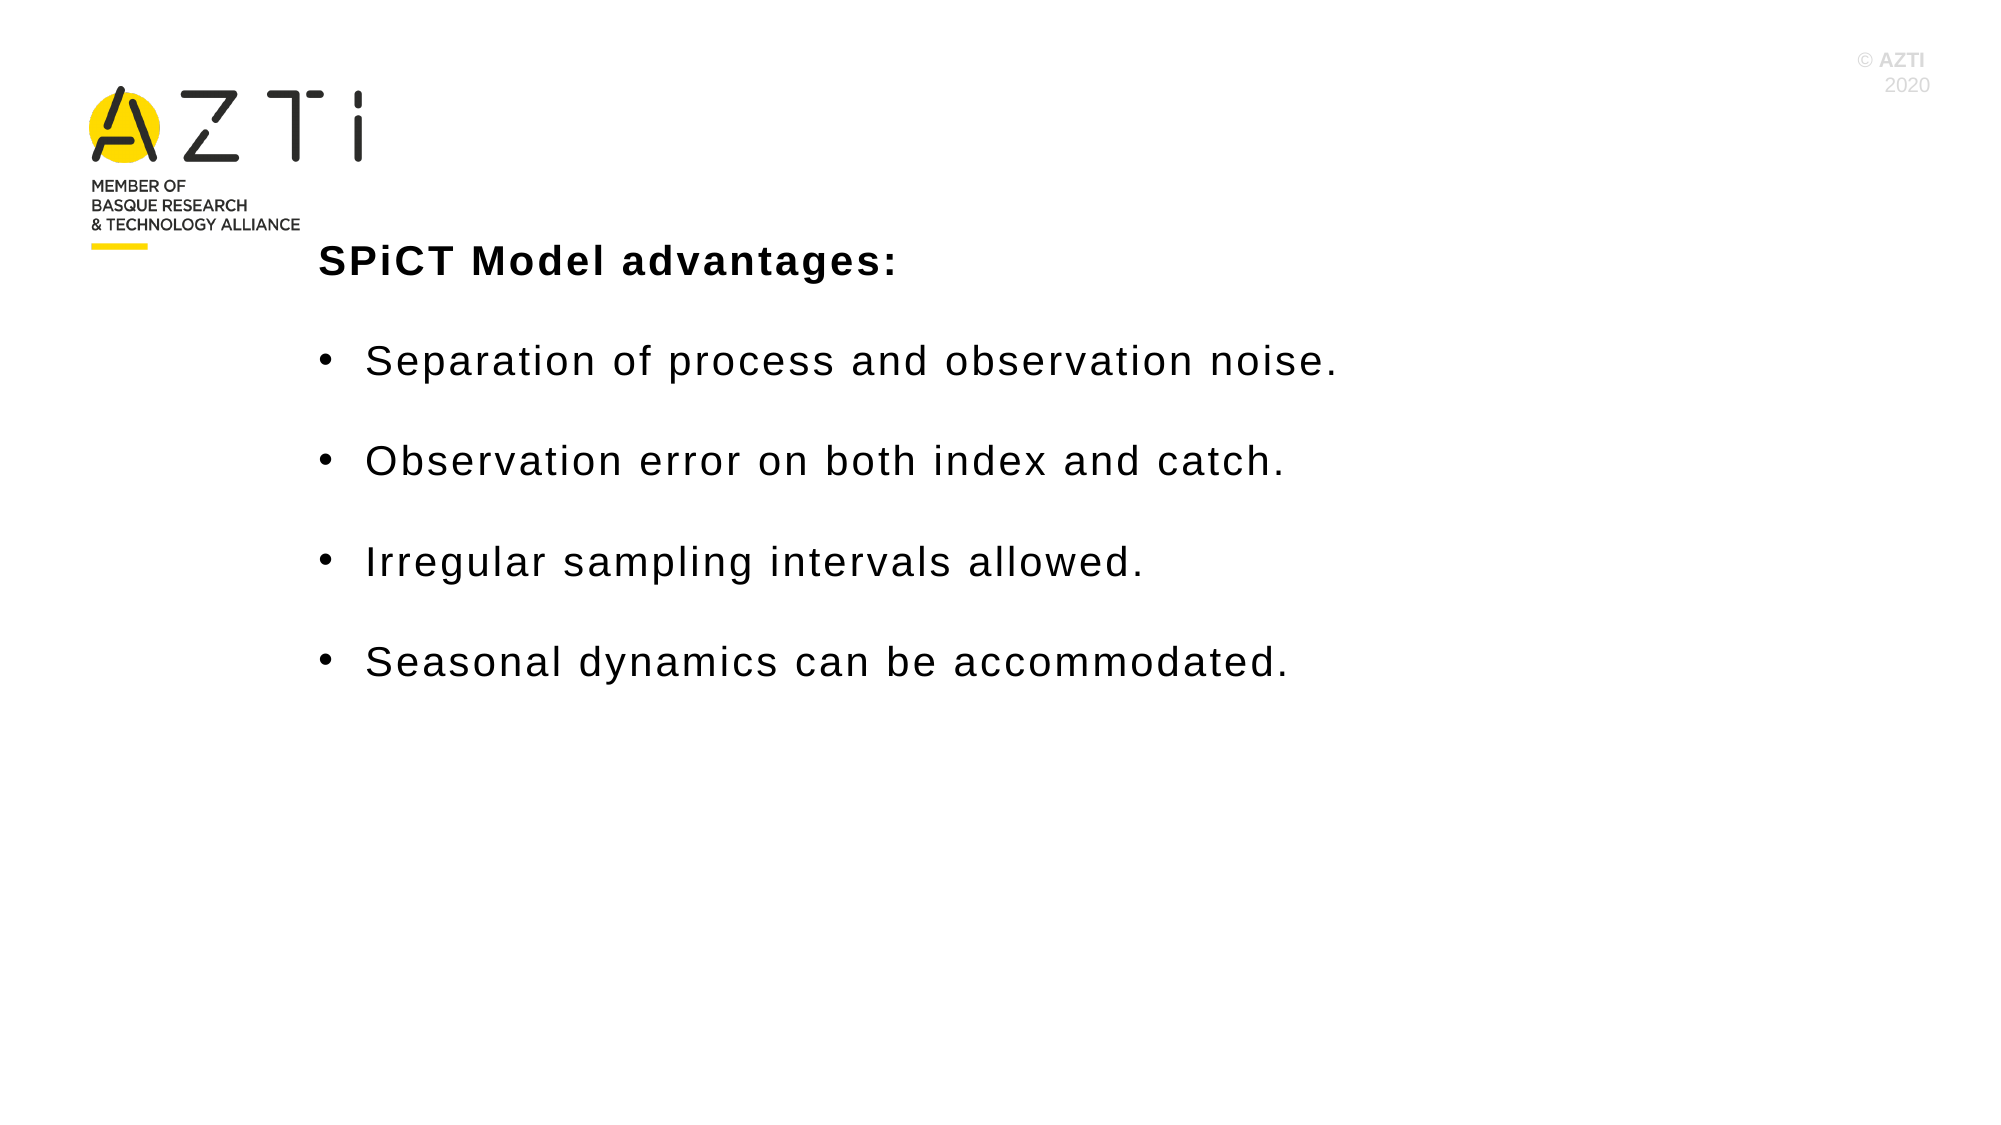

SPiCT Model advantages:

Separation of process and observation noise.

Observation error on both index and catch.

Irregular sampling intervals allowed.

Seasonal dynamics can be accommodated.